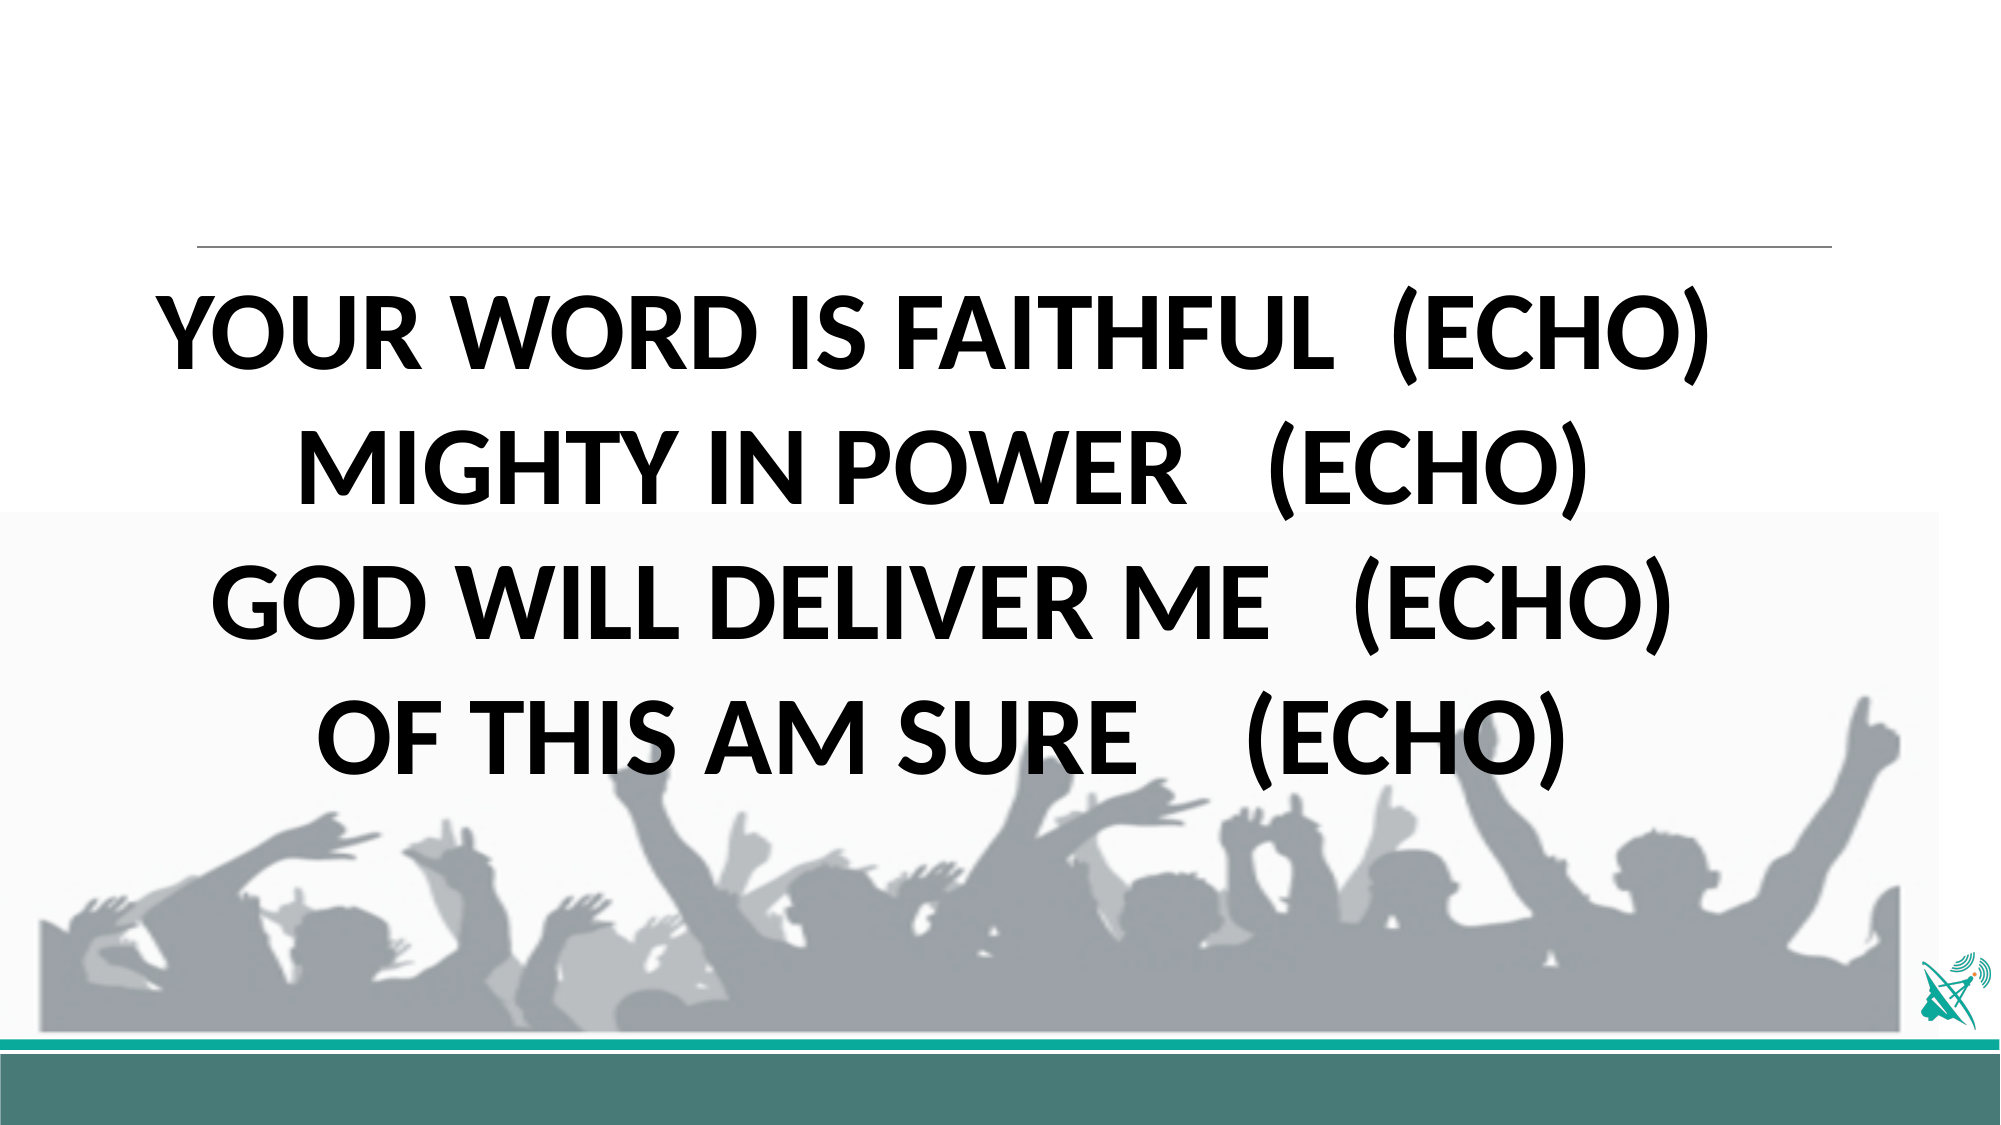

YOUR WORD IS FAITHFUL  (ECHO)
MIGHTY IN POWER   (ECHO)
GOD WILL DELIVER ME   (ECHO)
OF THIS AM SURE    (ECHO)